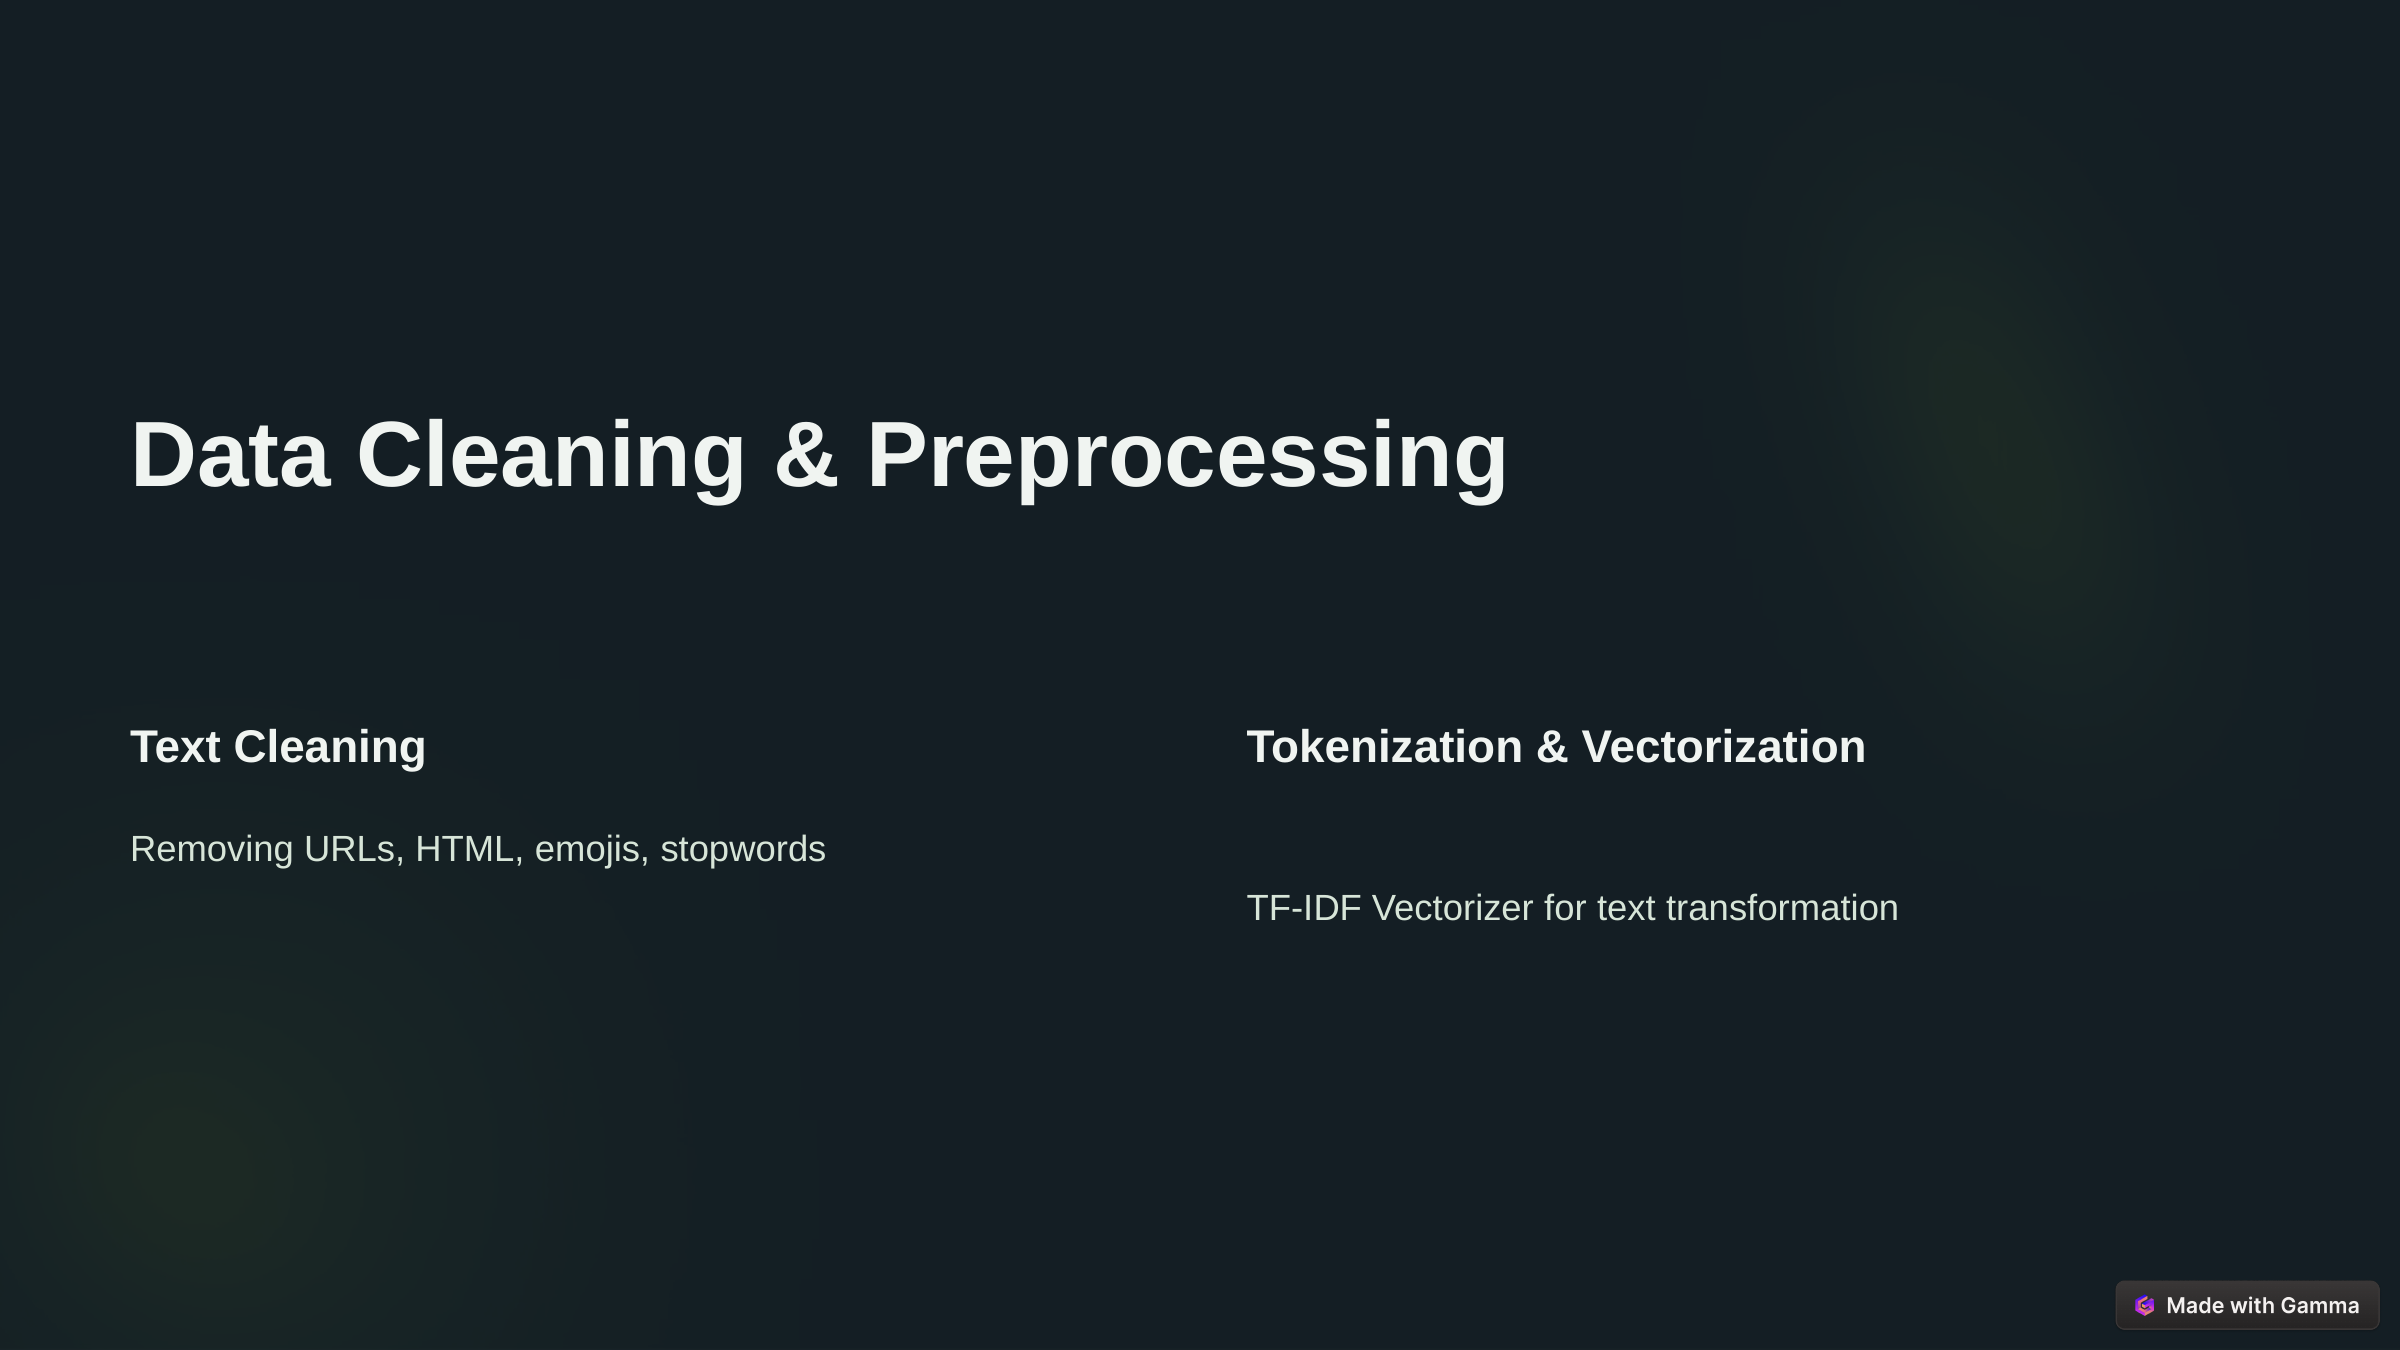

Data Cleaning & Preprocessing
Text Cleaning
Tokenization & Vectorization
Removing URLs, HTML, emojis, stopwords
TF-IDF Vectorizer for text transformation